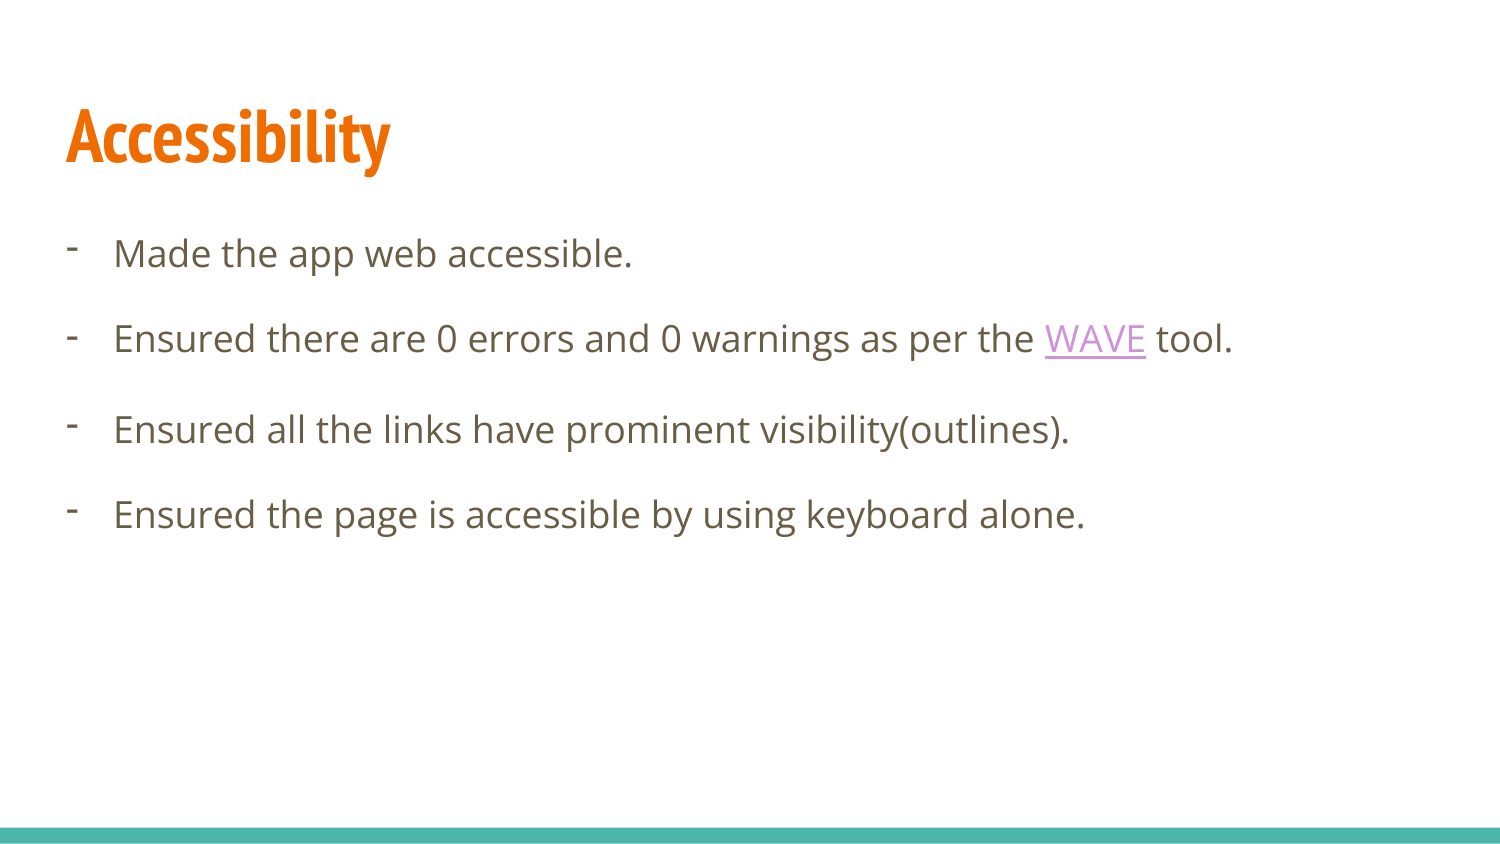

# Accessibility
Made the app web accessible.
Ensured there are 0 errors and 0 warnings as per the WAVE tool.
Ensured all the links have prominent visibility(outlines).
Ensured the page is accessible by using keyboard alone.